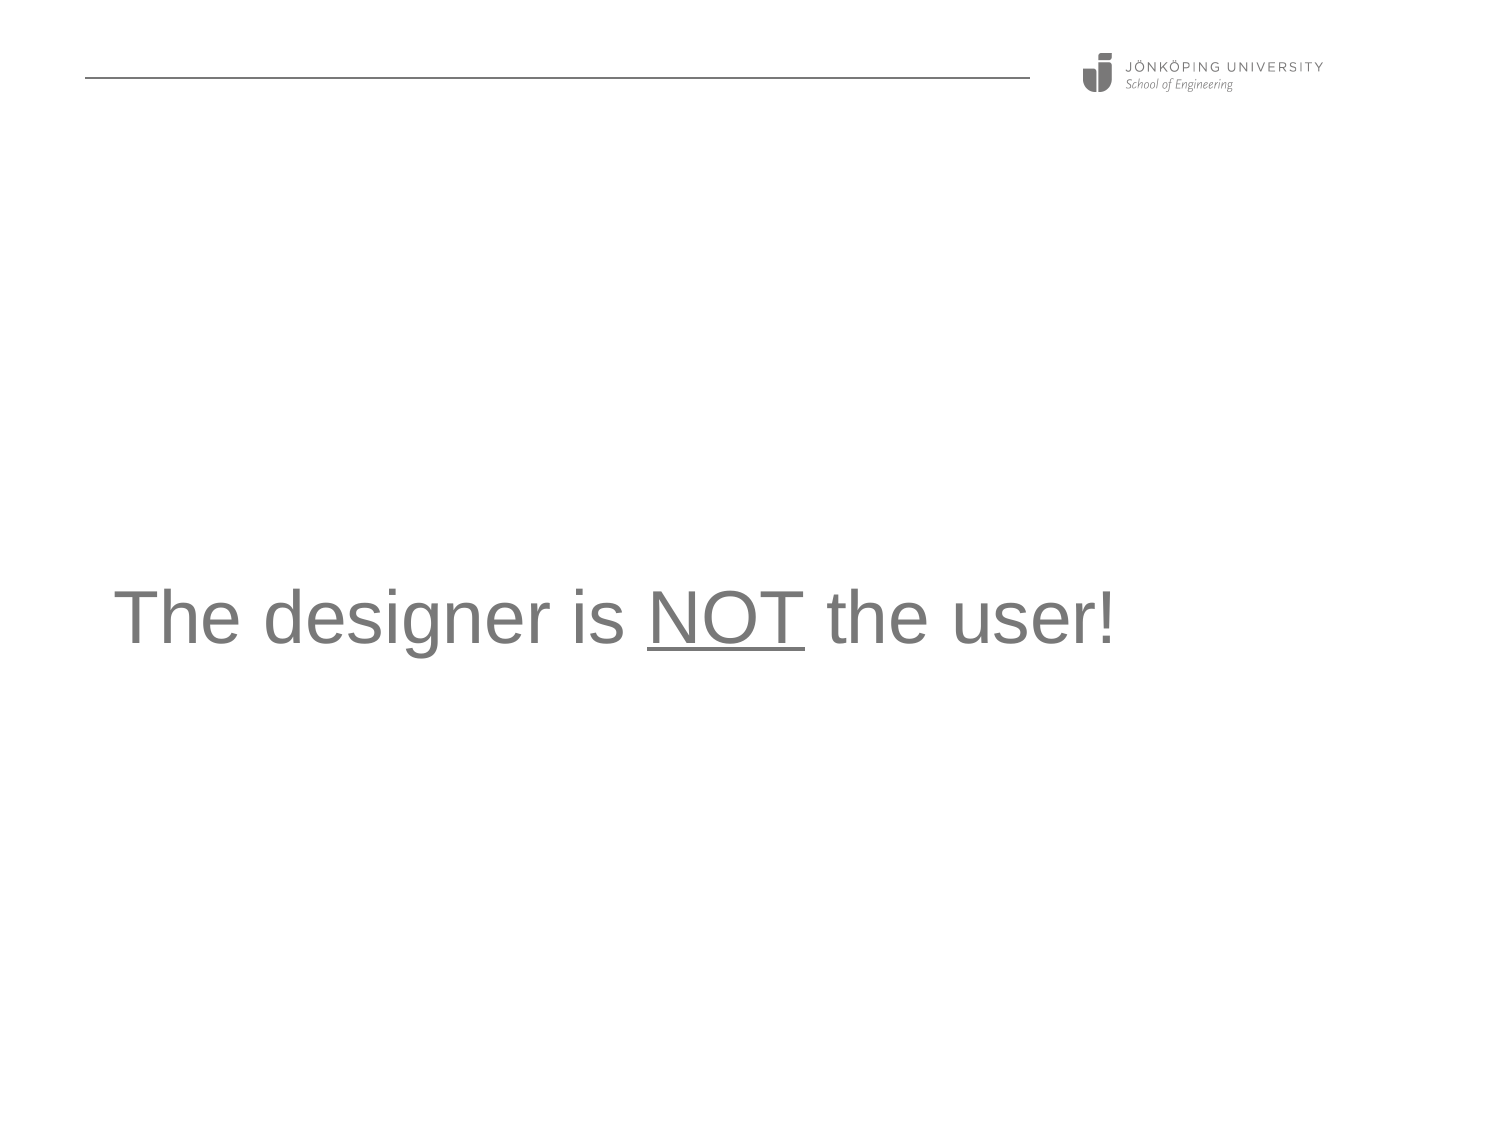

#

The designer is NOT the user!